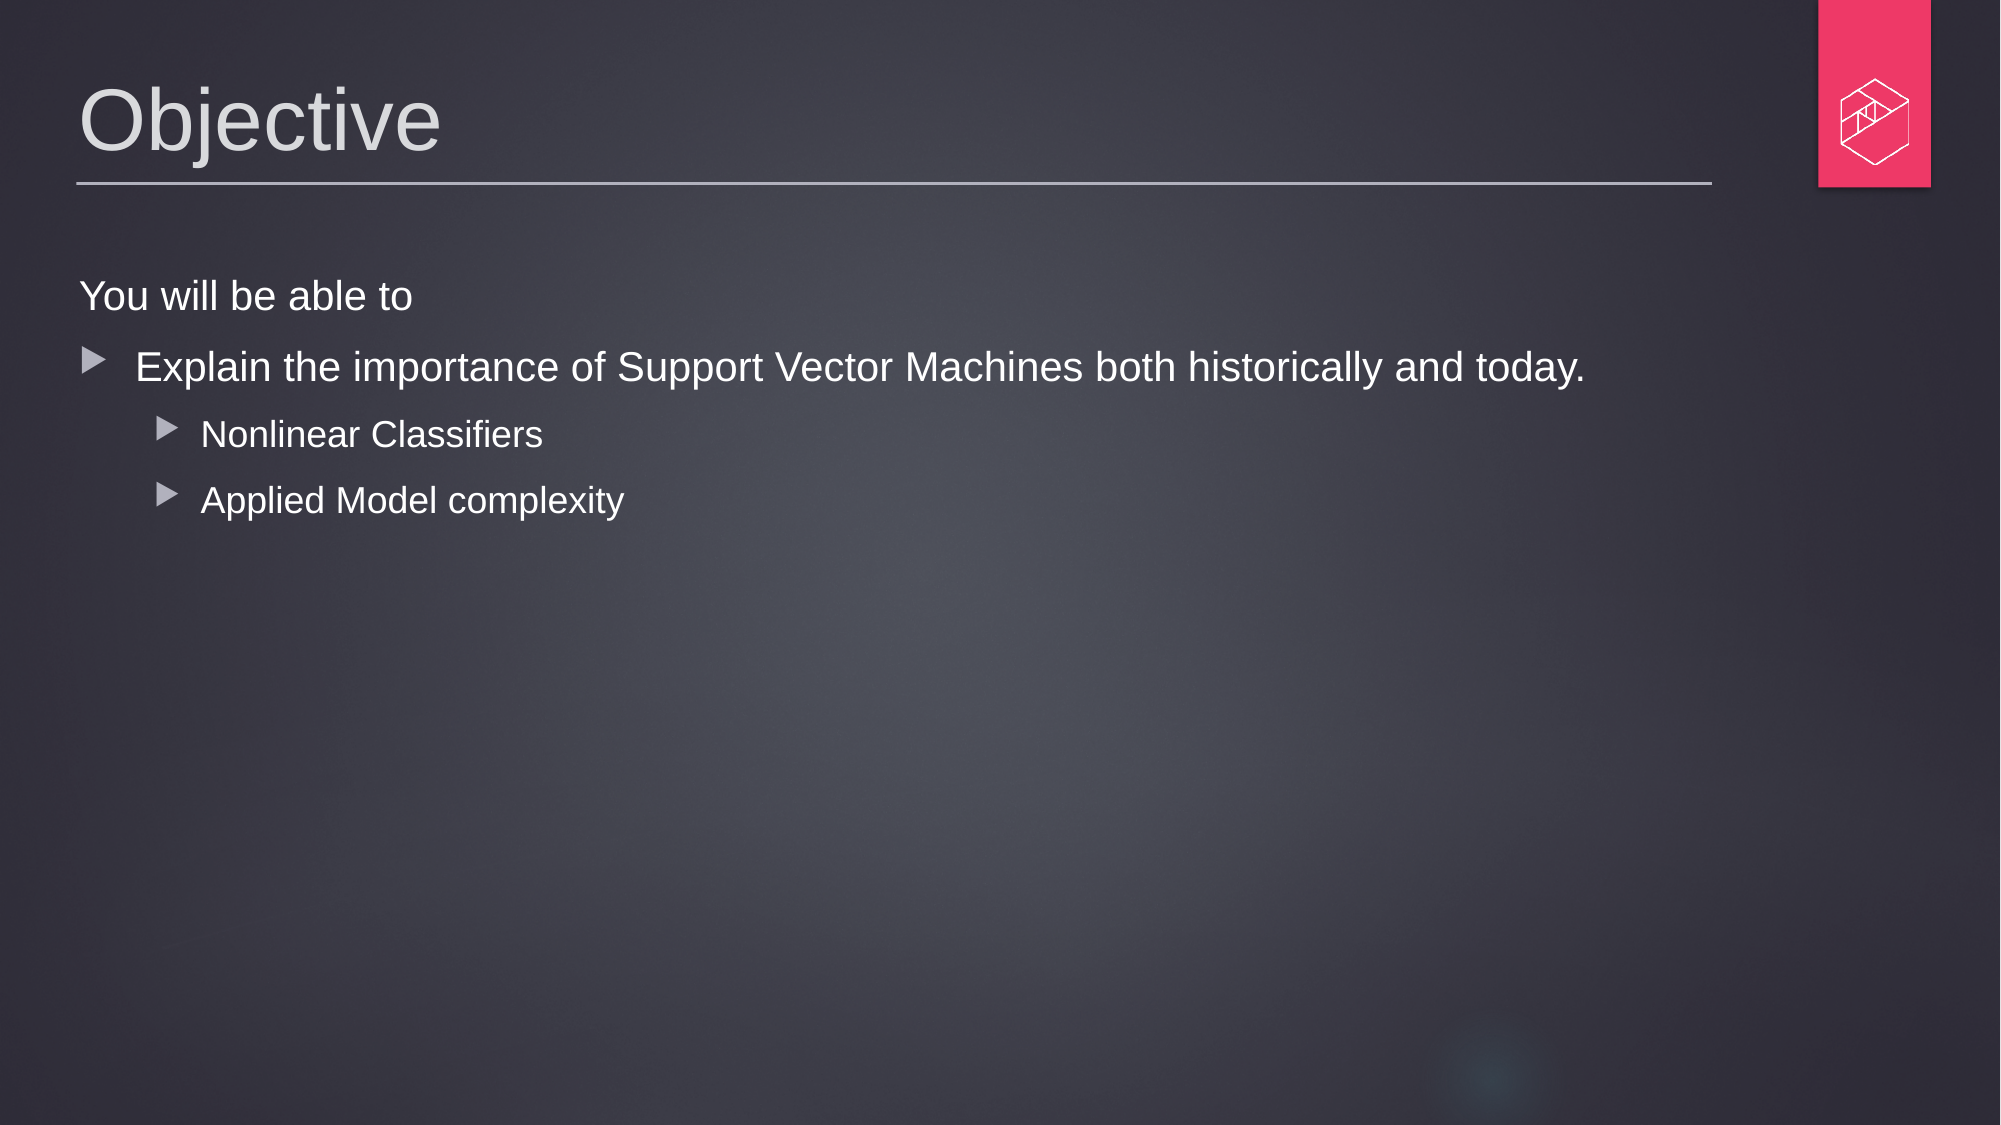

# Objective
You will be able to
Explain the importance of Support Vector Machines both historically and today.
Nonlinear Classifiers
Applied Model complexity